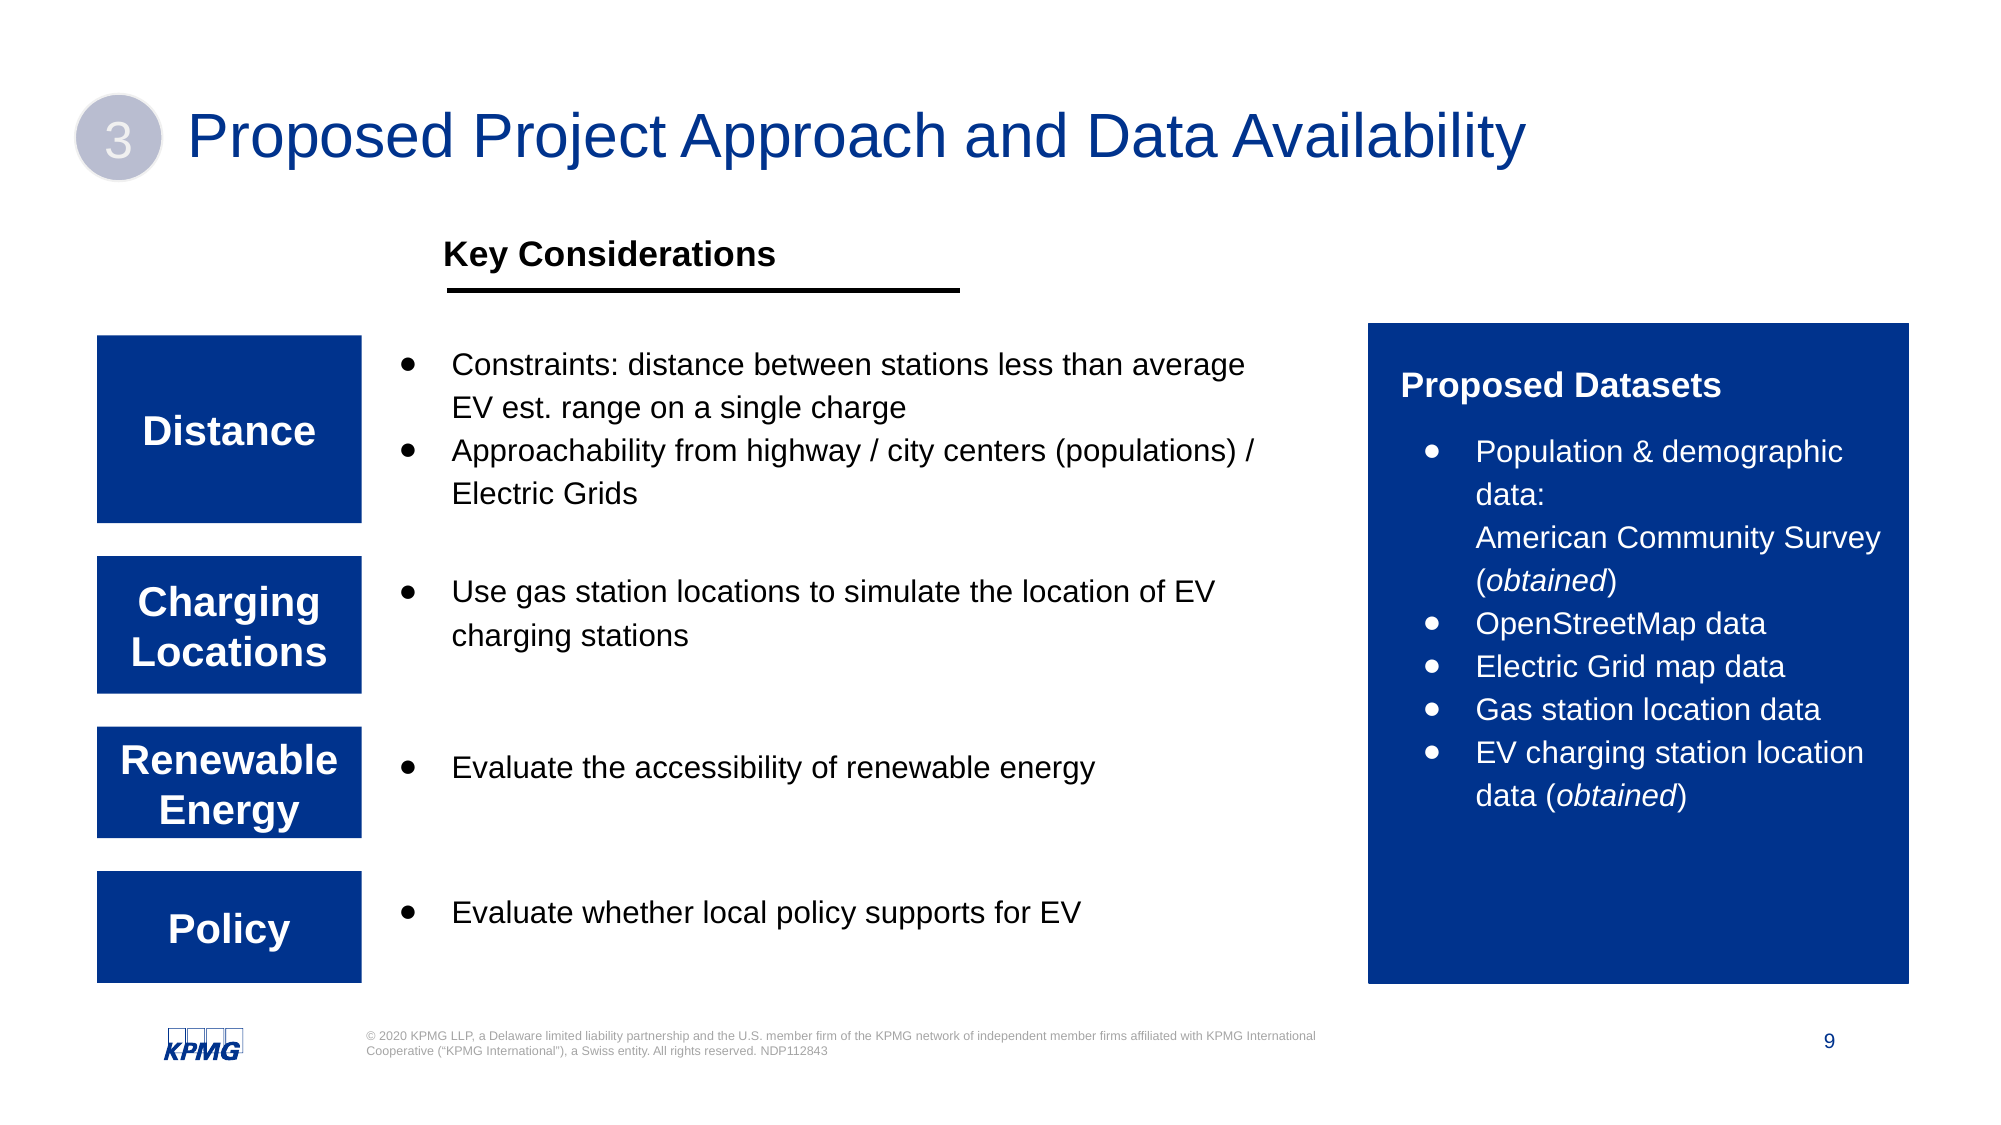

# Proposed Project Approach and Data Availability
3
Key Considerations
Constraints: distance between stations less than average EV est. range on a single charge
Approachability from highway / city centers (populations) / Electric Grids

Distance

Proposed Datasets
Population & demographic data:
American Community Survey (obtained)
OpenStreetMap data
Electric Grid map data
Gas station location data
EV charging station location data (obtained)
Use gas station locations to simulate the location of EV charging stations
Charging Locations
Renewable Energy
Evaluate the accessibility of renewable energy
Policy
Evaluate whether local policy supports for EV